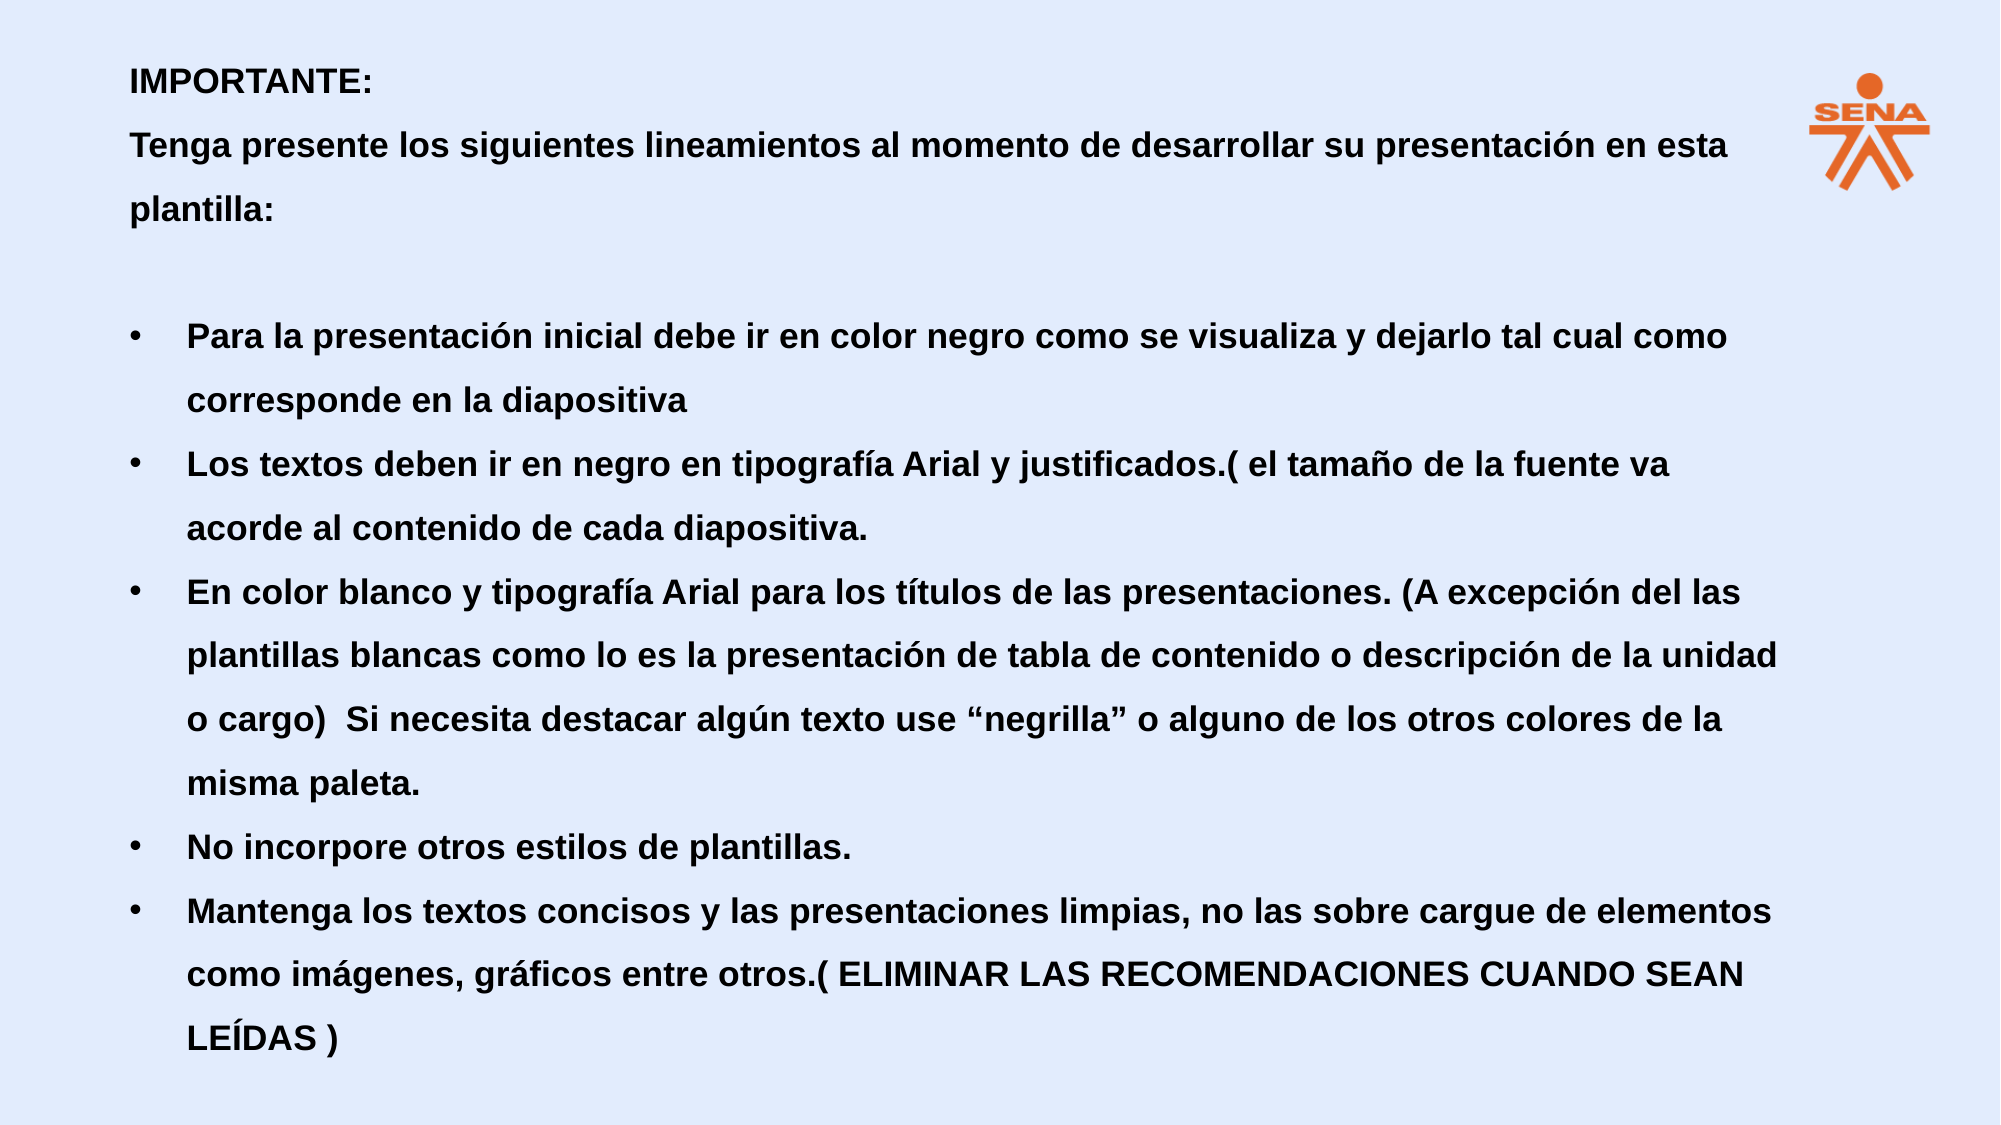

IMPORTANTE:
Tenga presente los siguientes lineamientos al momento de desarrollar su presentación en esta plantilla:

Para la presentación inicial debe ir en color negro como se visualiza y dejarlo tal cual como corresponde en la diapositiva
Los textos deben ir en negro en tipografía Arial y justificados.( el tamaño de la fuente va acorde al contenido de cada diapositiva.
En color blanco y tipografía Arial para los títulos de las presentaciones. (A excepción del las plantillas blancas como lo es la presentación de tabla de contenido o descripción de la unidad o cargo)  Si necesita destacar algún texto use “negrilla” o alguno de los otros colores de la misma paleta.
No incorpore otros estilos de plantillas.
Mantenga los textos concisos y las presentaciones limpias, no las sobre cargue de elementos como imágenes, gráficos entre otros.( ELIMINAR LAS RECOMENDACIONES CUANDO SEAN LEÍDAS )